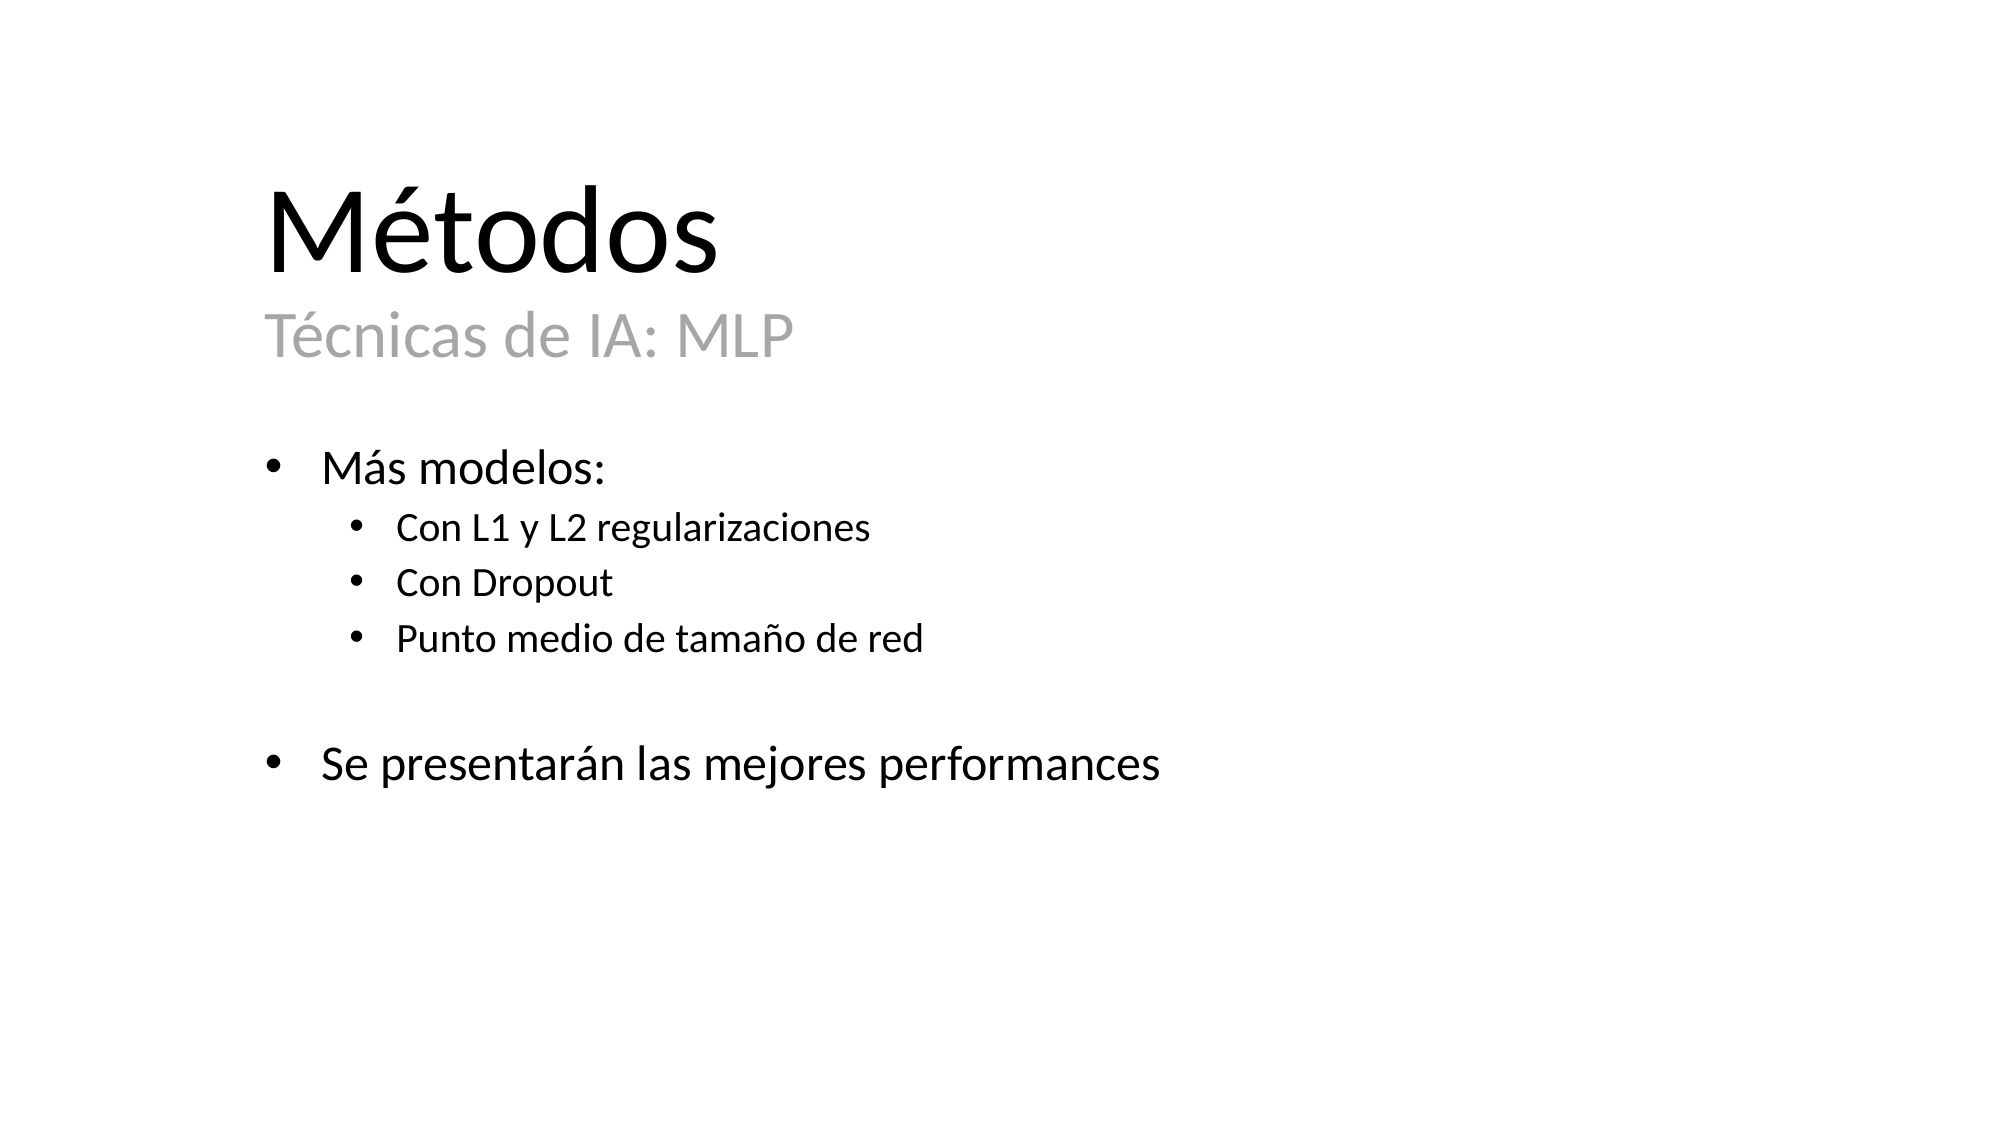

# Métodos Técnicas de IA: MLP
Más modelos:
Con L1 y L2 regularizaciones
Con Dropout
Punto medio de tamaño de red

Se presentarán las mejores performances